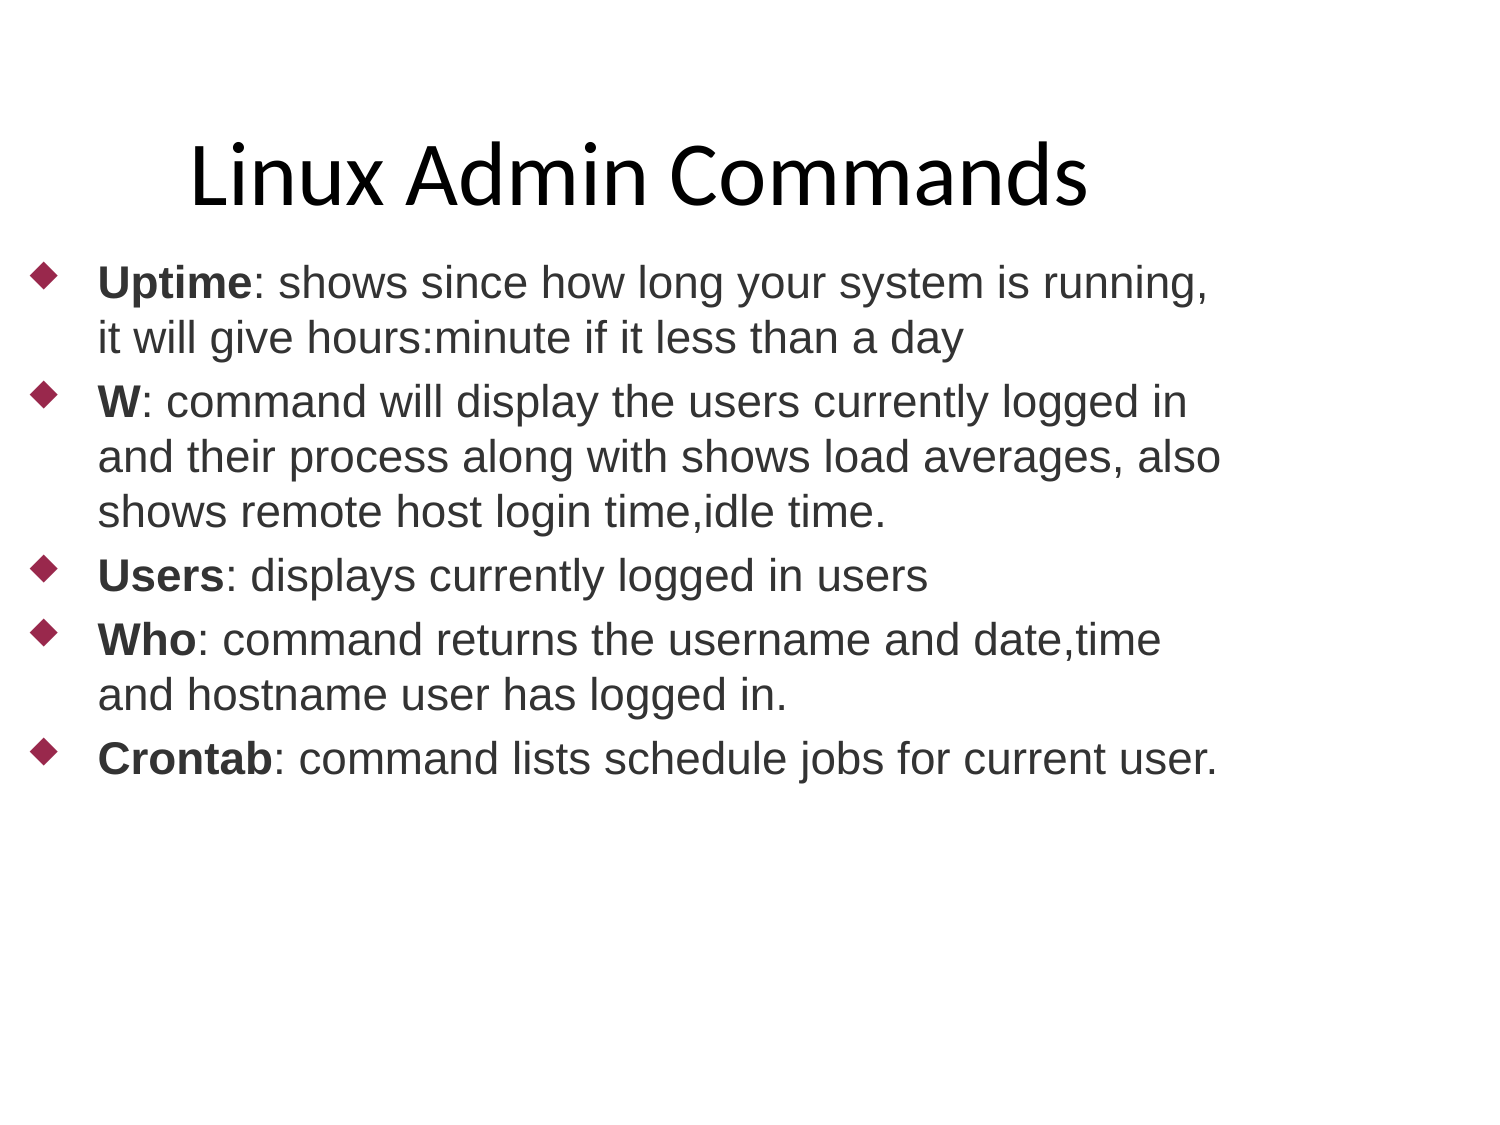

Linux Admin Commands
Uptime: shows since how long your system is running, it will give hours:minute if it less than a day
W: command will display the users currently logged in and their process along with shows load averages, also shows remote host login time,idle time.
Users: displays currently logged in users
Who: command returns the username and date,time and hostname user has logged in.
Crontab: command lists schedule jobs for current user.